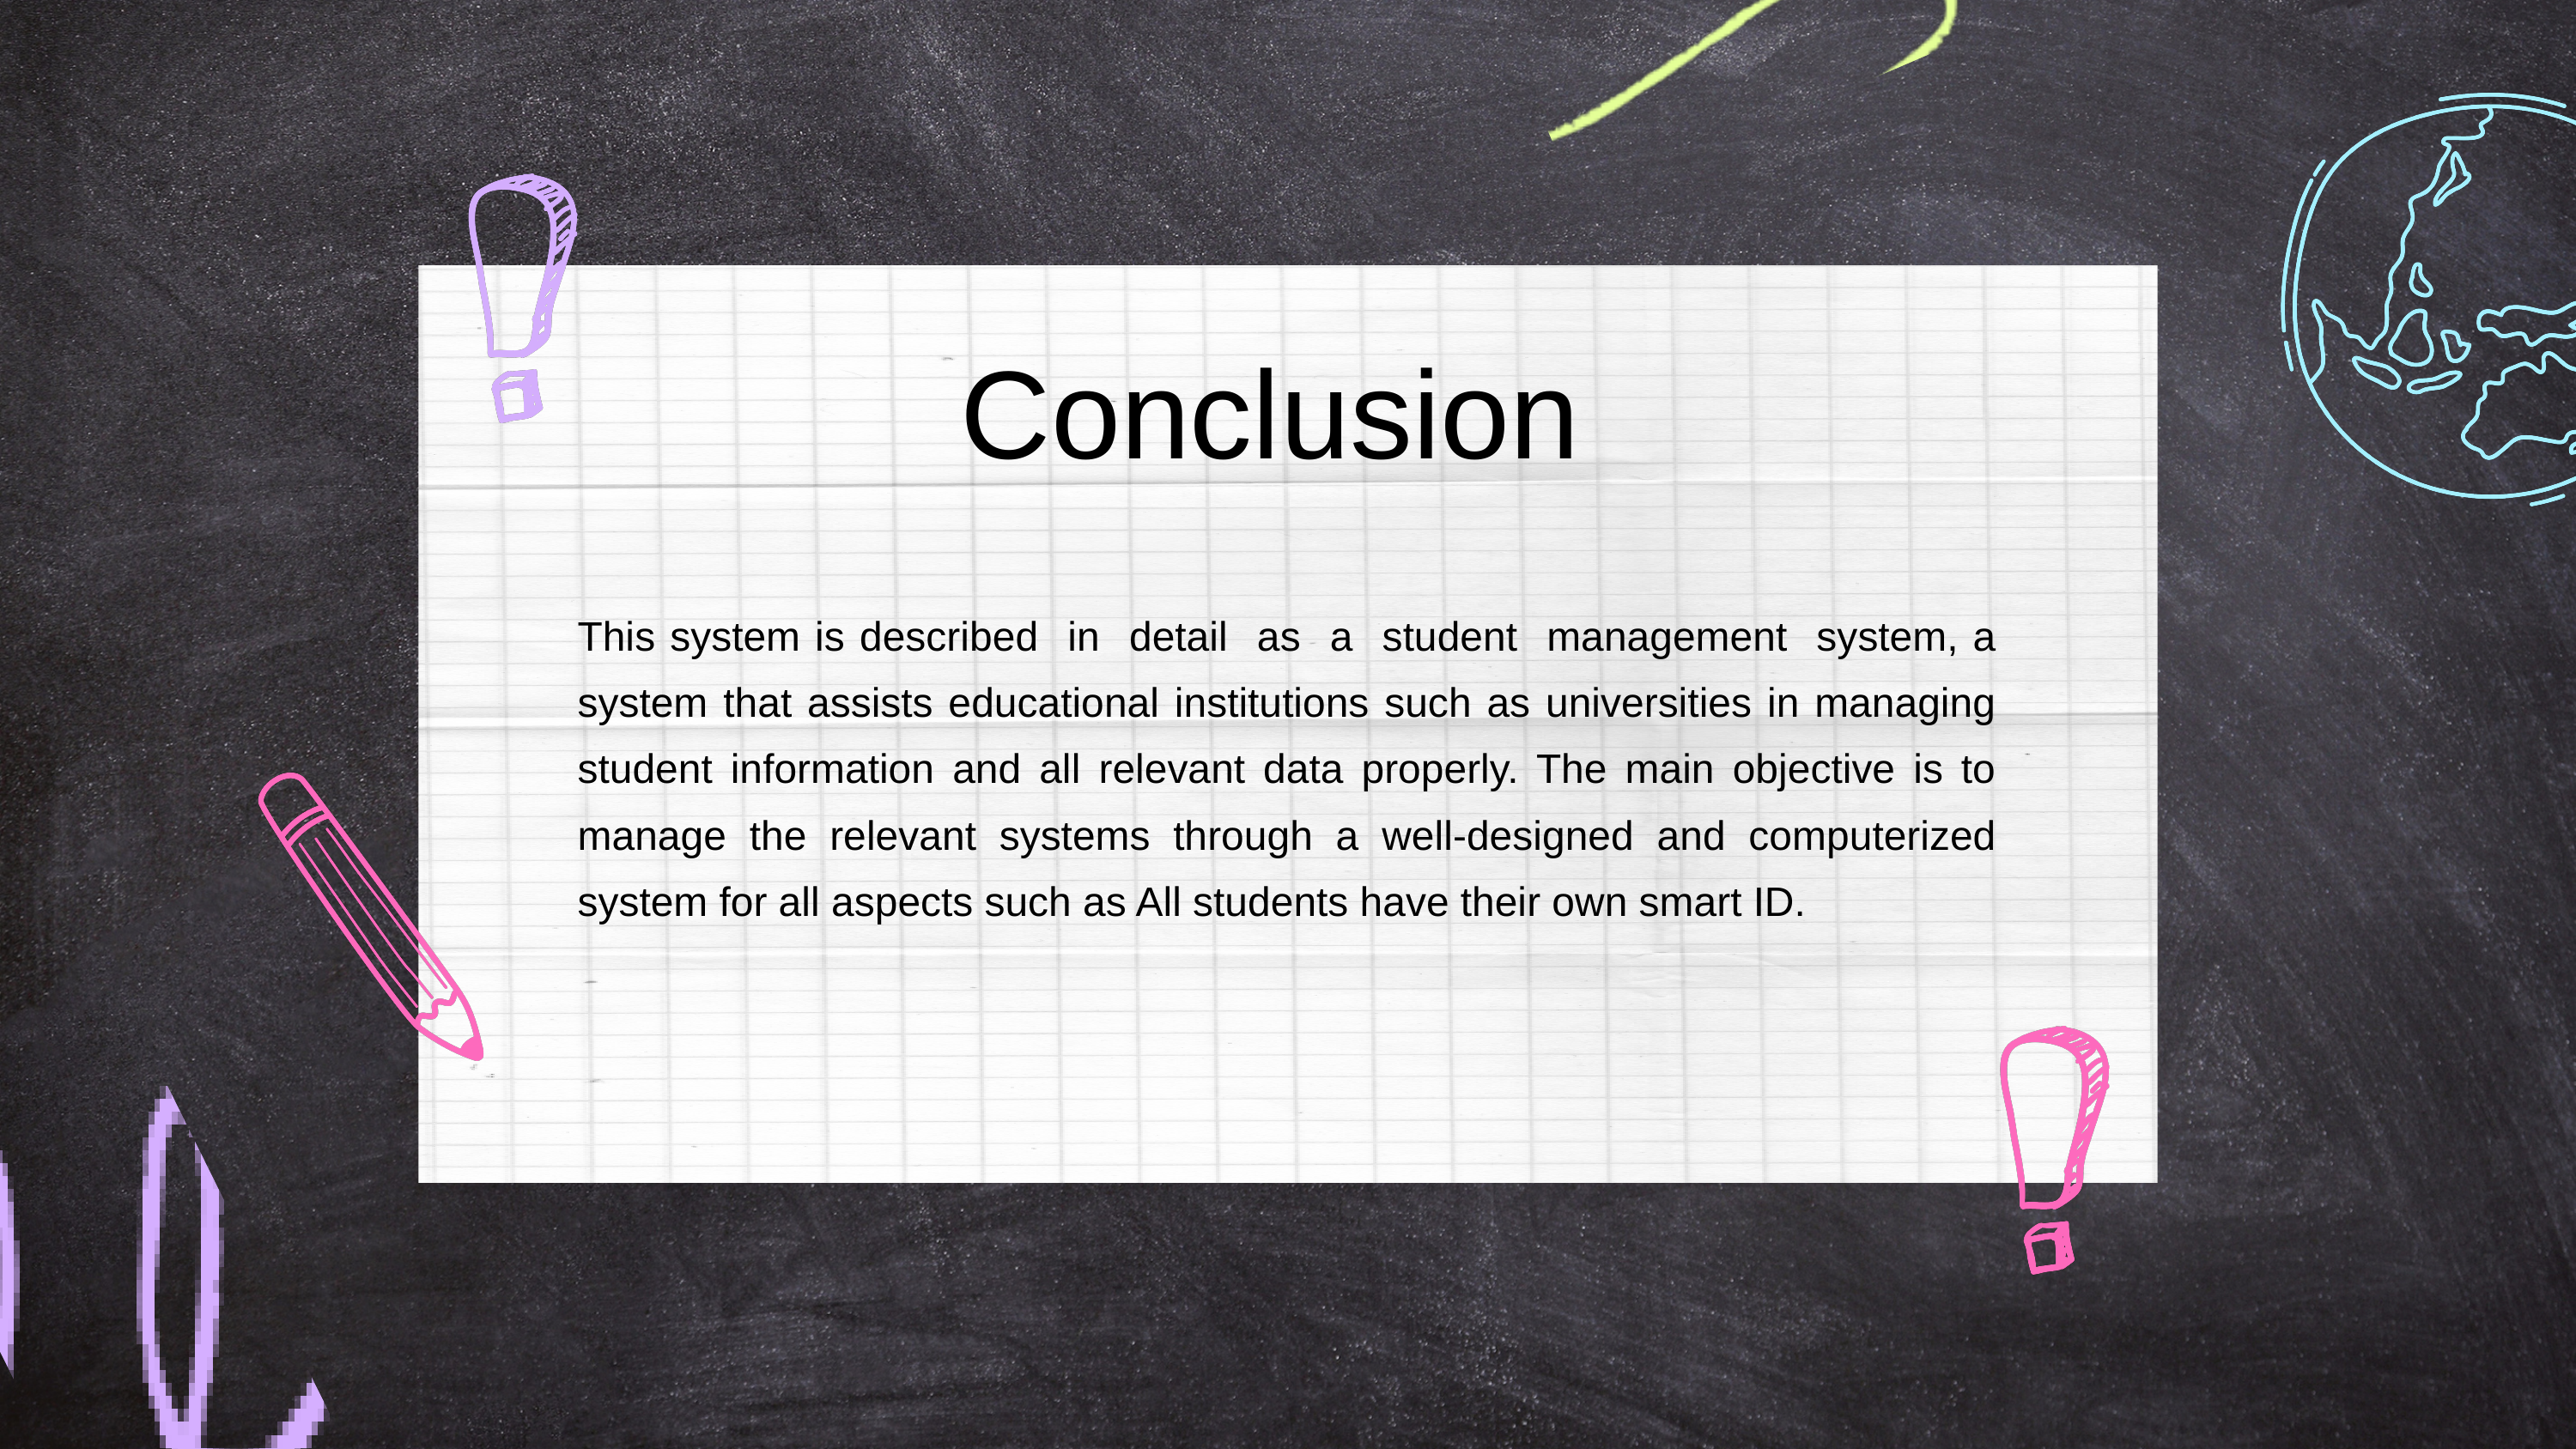

Conclusion
This system is described  in  detail  as  a  student  management  system, a system that assists educational institutions such as universities in managing student information and all relevant data properly. The main objective is to manage the relevant systems through a well-designed and computerized system for all aspects such as All students have their own smart ID.